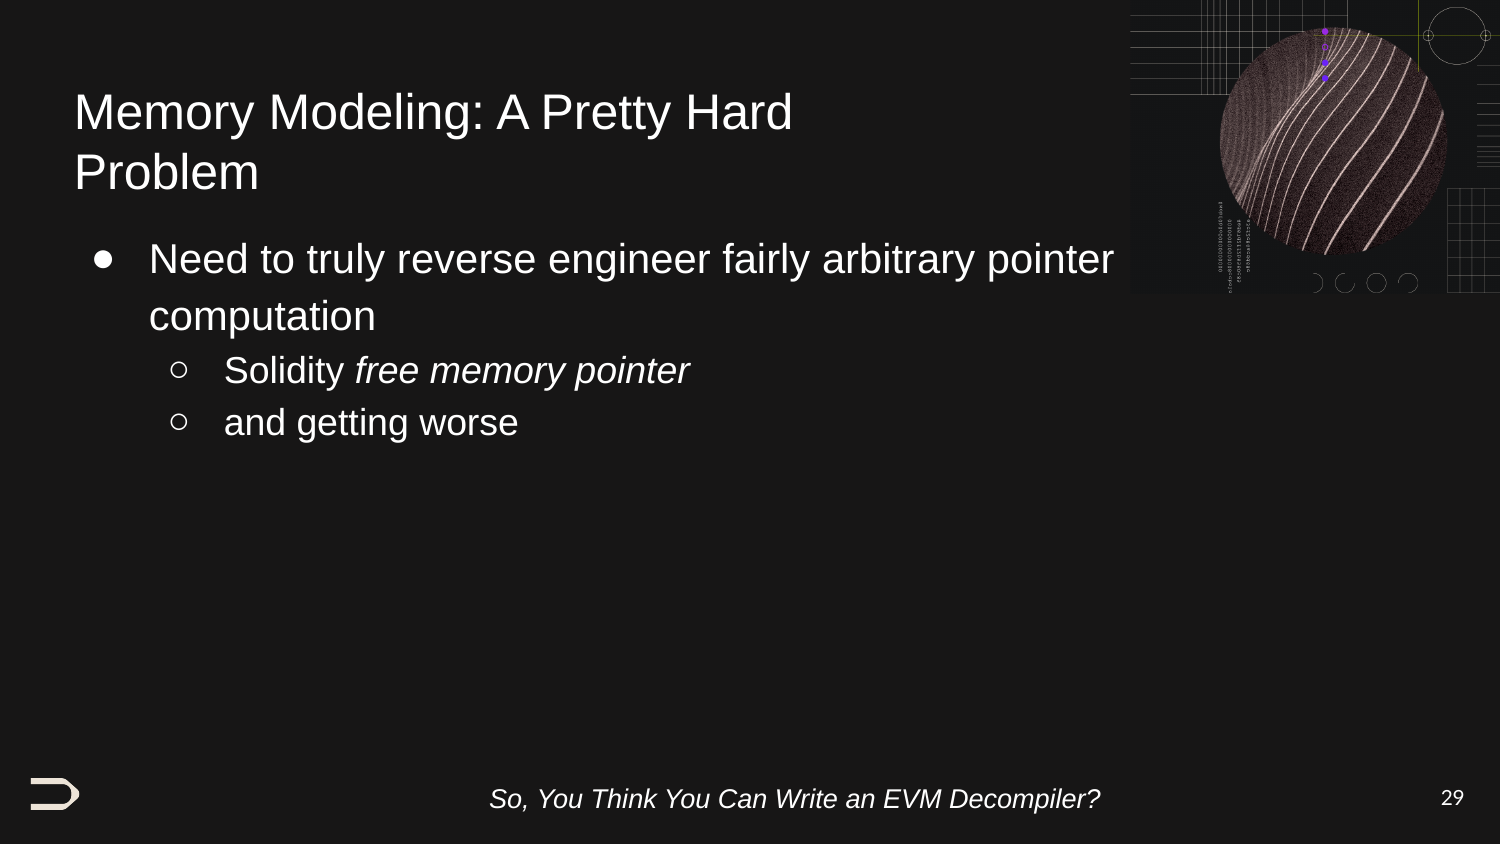

# Memory Modeling: A Pretty Hard Problem
Need to truly reverse engineer fairly arbitrary pointer computation
Solidity free memory pointer
and getting worse
29